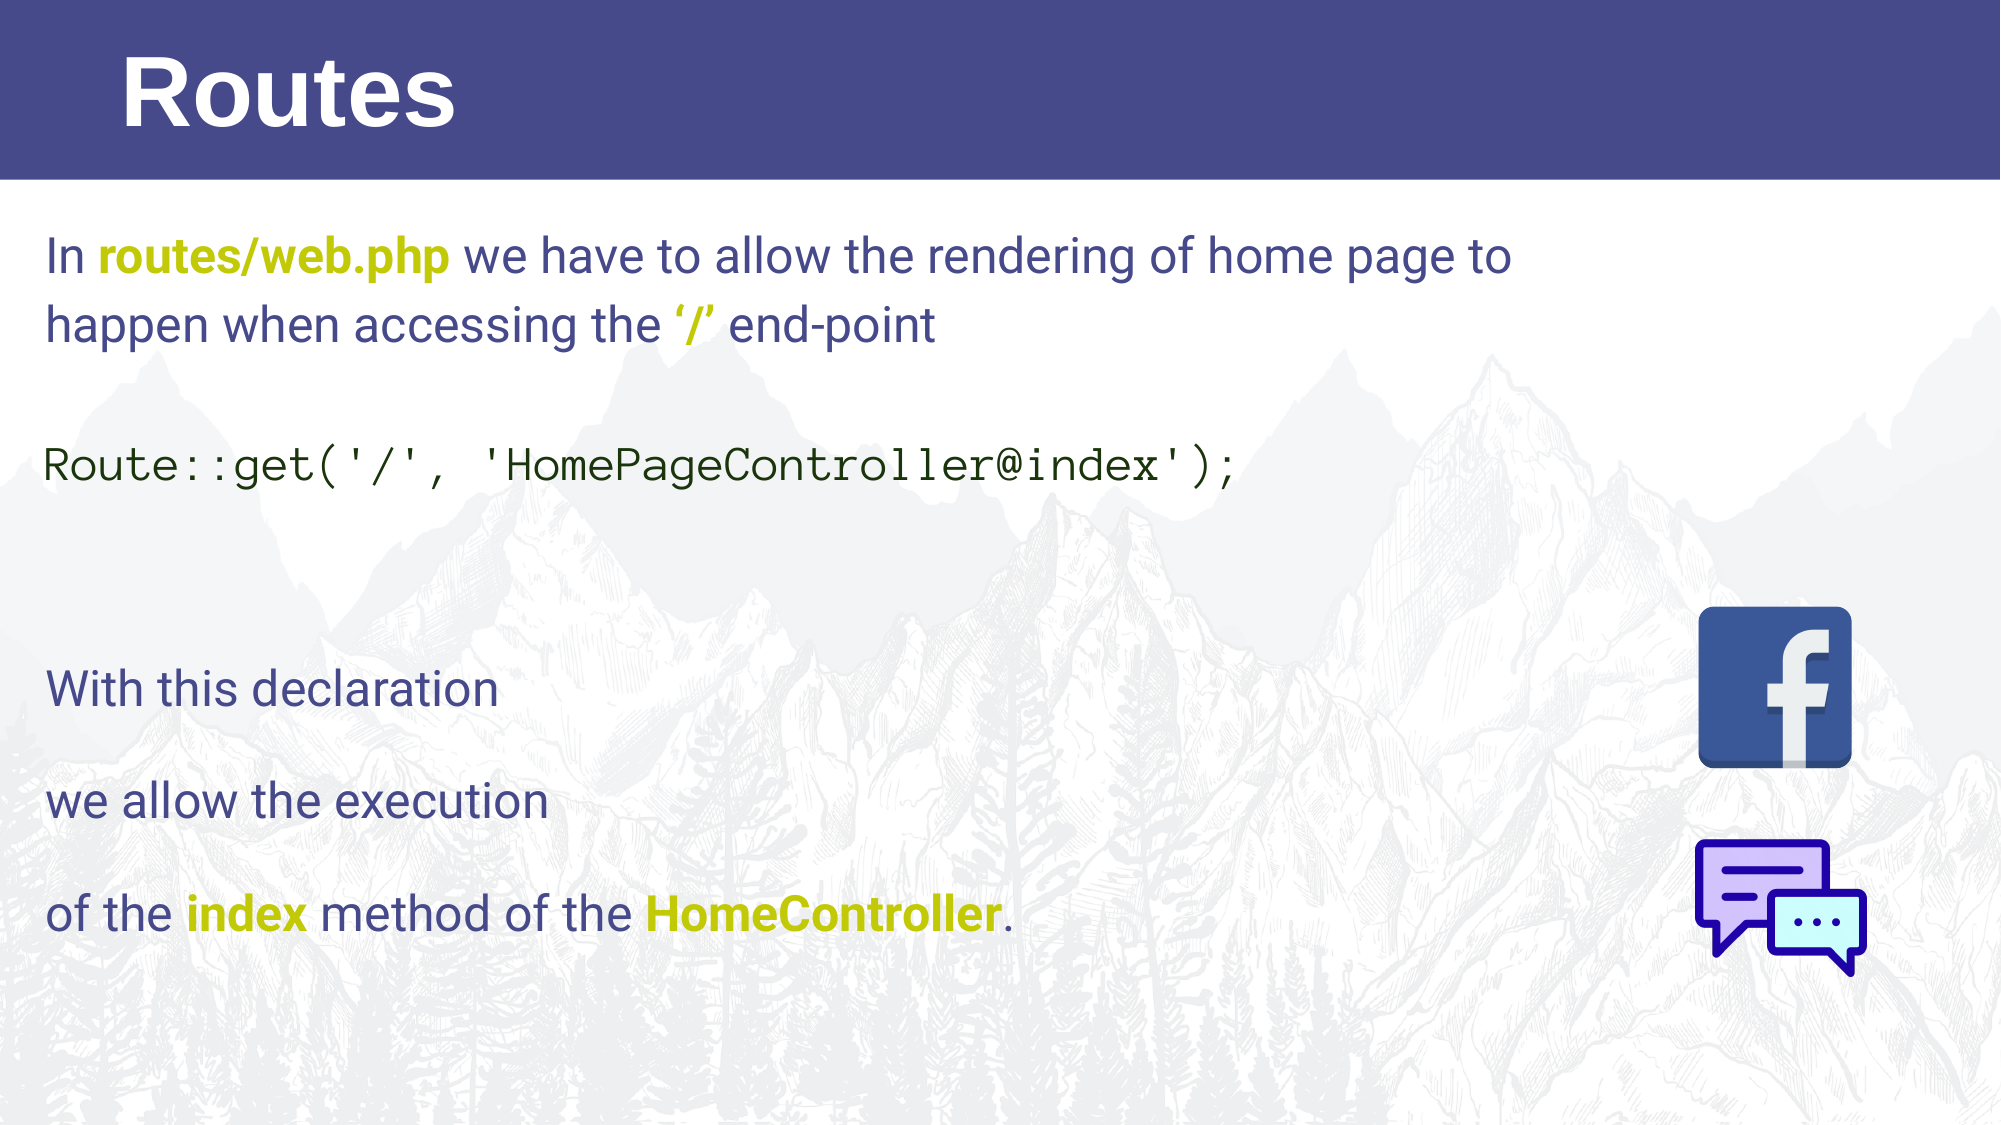

Routes
In routes/web.php we have to allow the rendering of home page to happen when accessing the ‘/’ end-point

Route::get('/', 'HomePageController@index');

With this declaration
we allow the execution
of the index method of the HomeController.